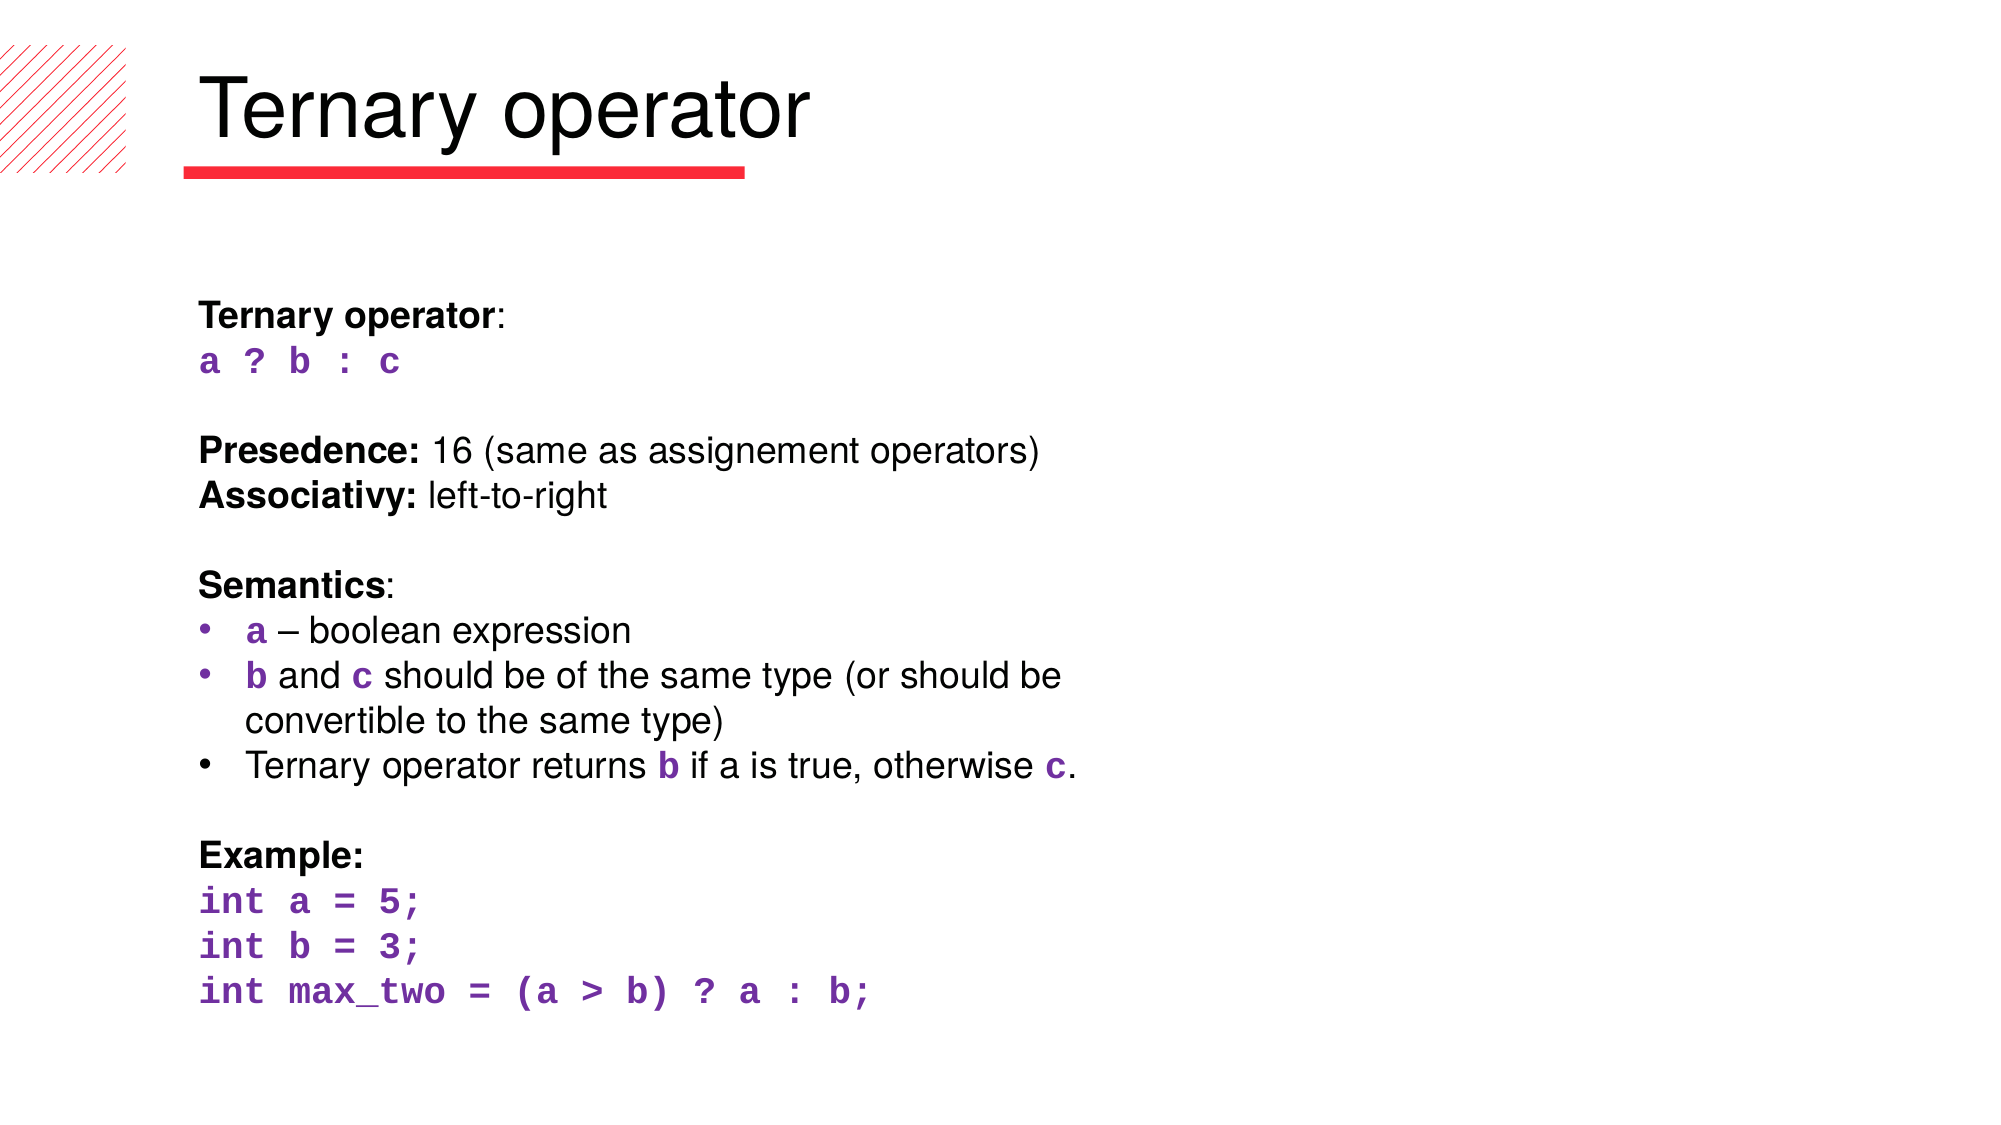

Ternary operator
Ternary operator:
a ? b : c

Presedence: 16 (same as assignement operators)
Associativy: left-to-right

Semantics:
a – boolean expression
b and c should be of the same type (or should be convertible to the same type)
Ternary operator returns b if a is true, otherwise c.

Example:
int a = 5;
int b = 3;
int max_two = (a > b) ? a : b;